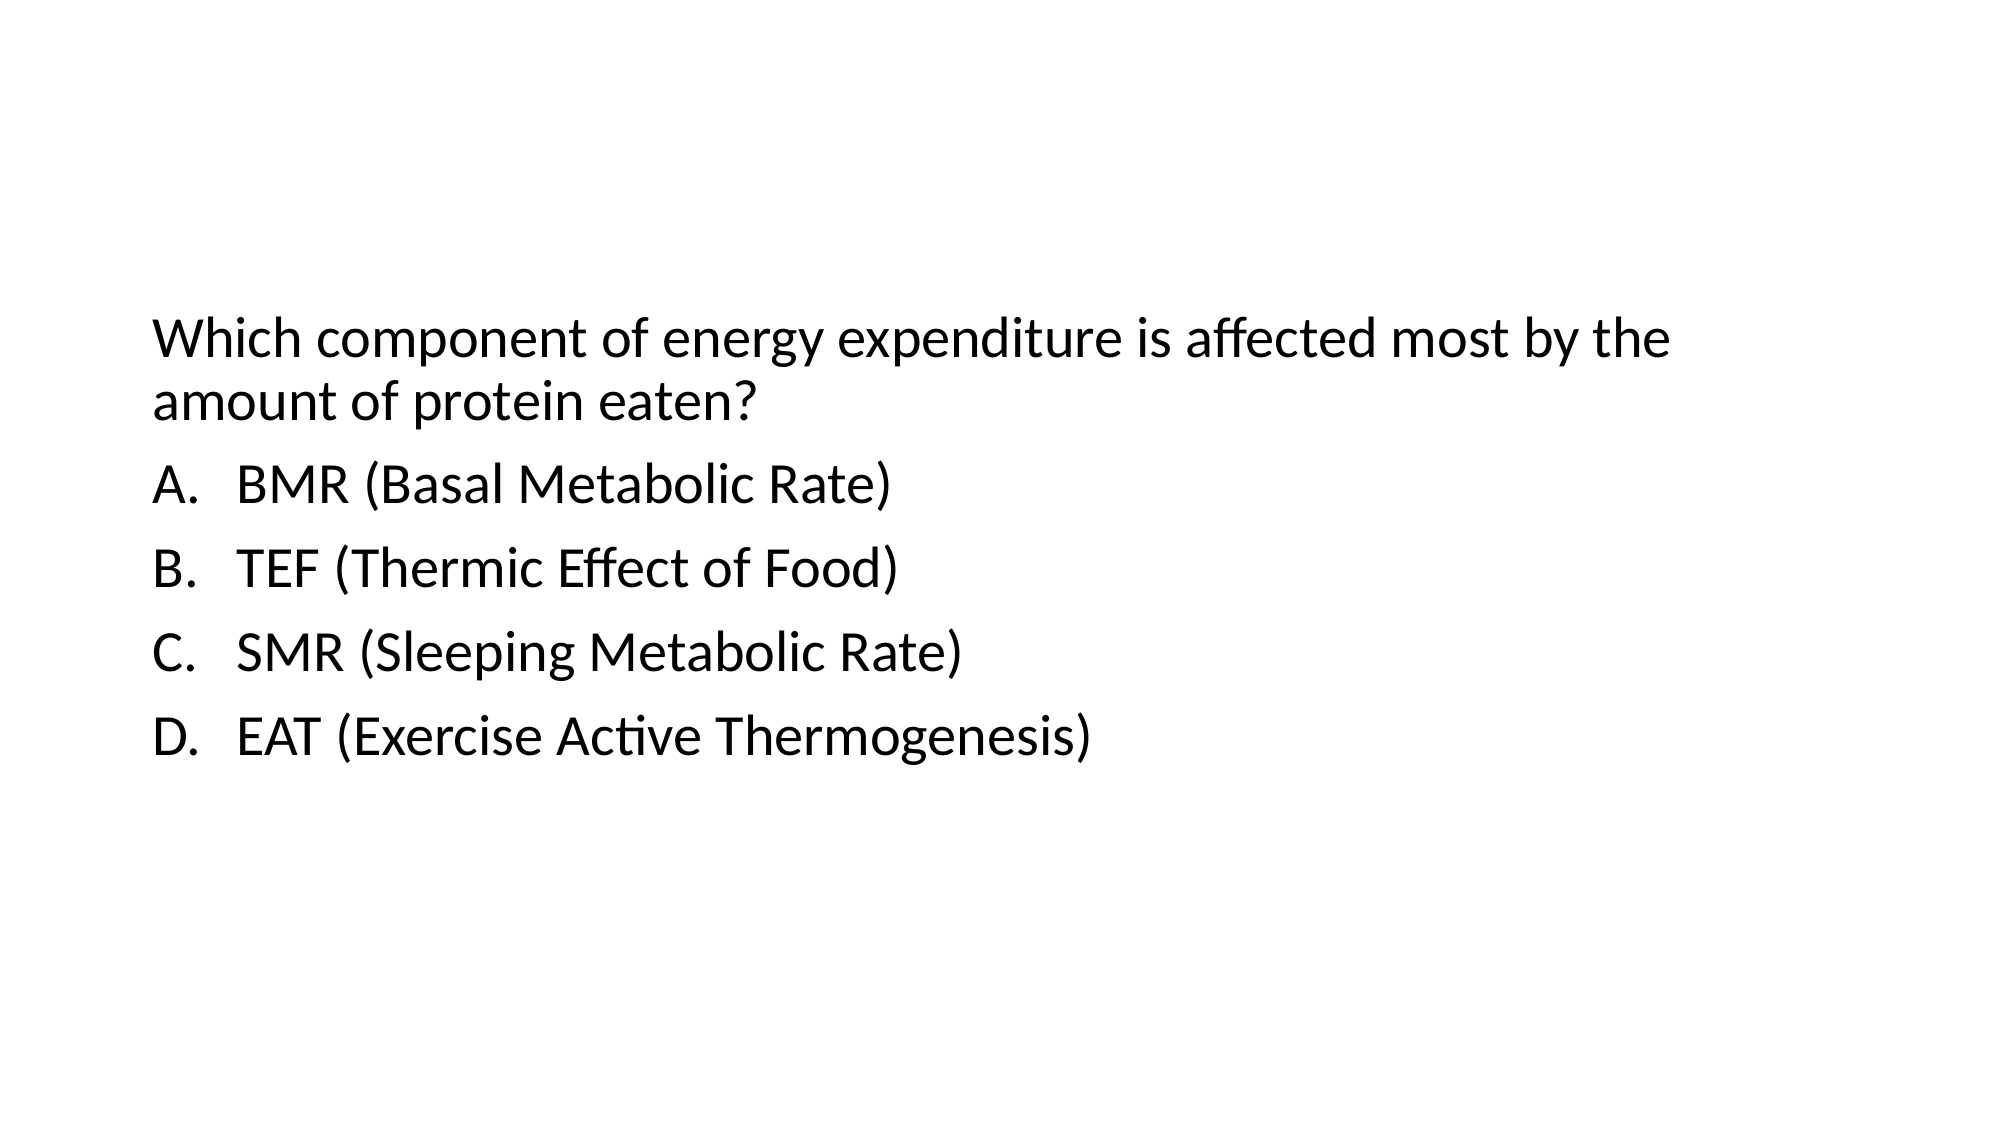

#
Which component of energy expenditure is affected most by the amount of protein eaten?
BMR (Basal Metabolic Rate)
TEF (Thermic Effect of Food)
SMR (Sleeping Metabolic Rate)
EAT (Exercise Active Thermogenesis)